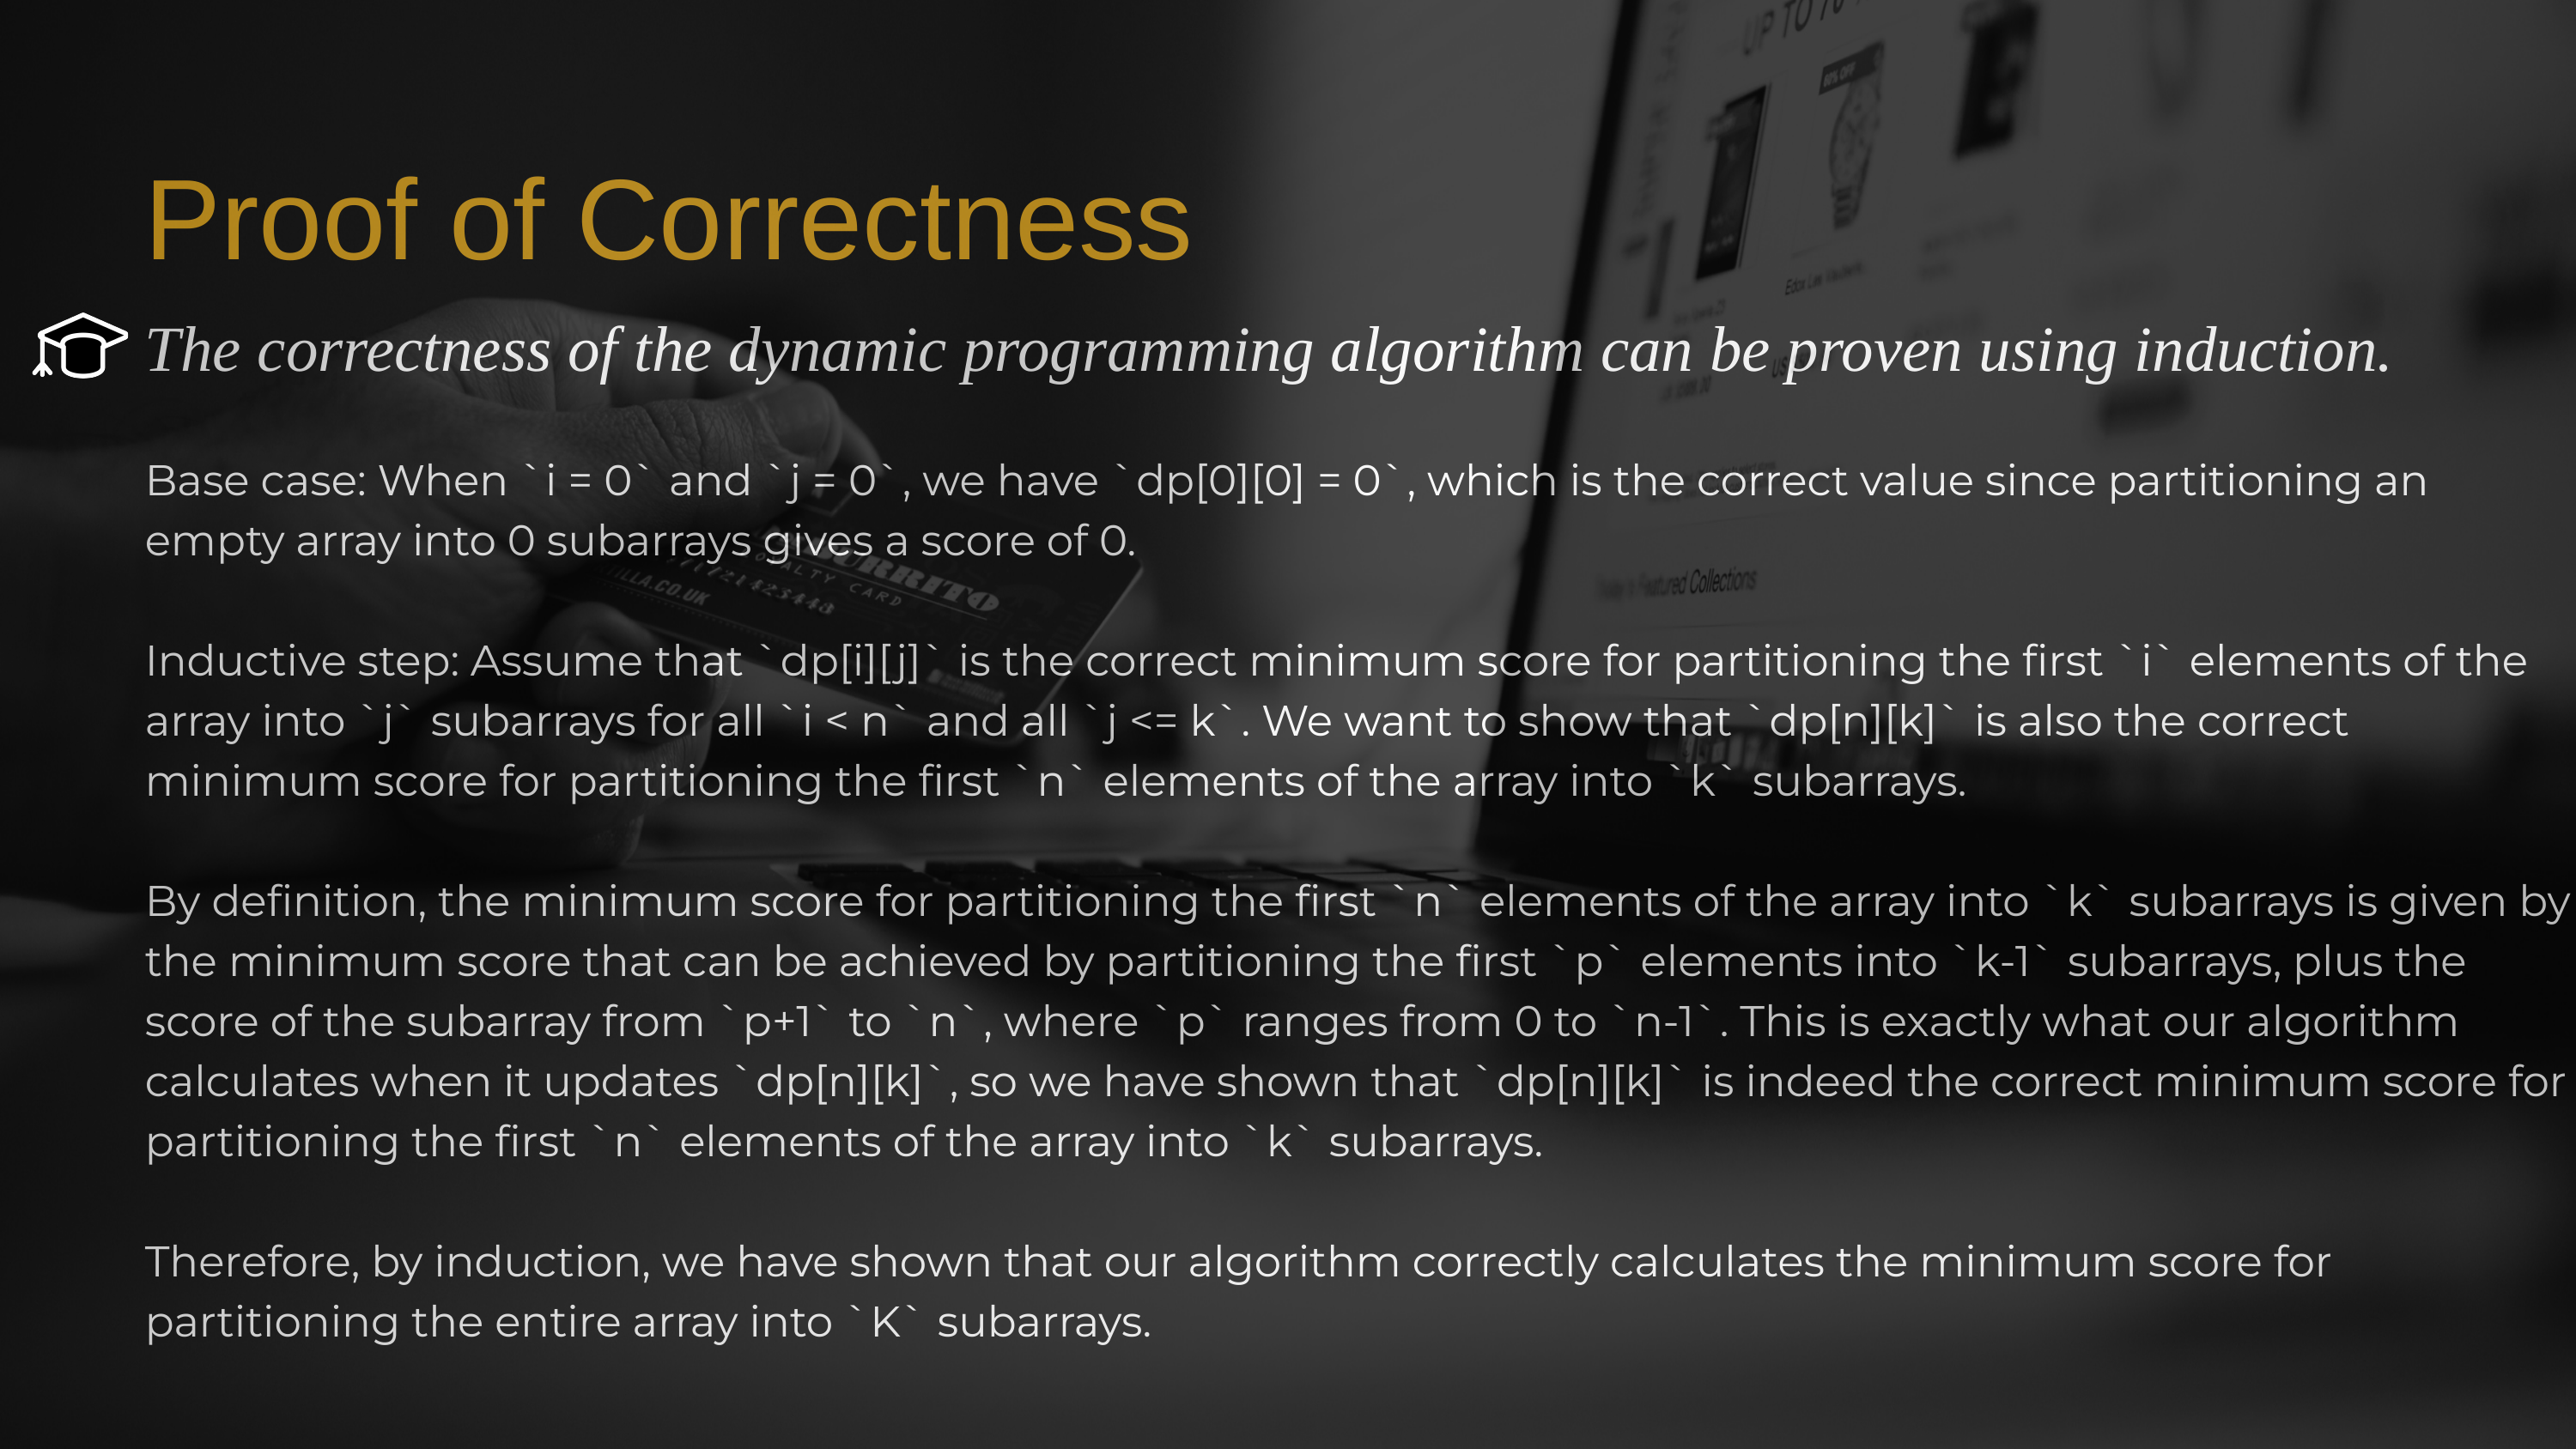

Proof of Correctness
The correctness of the dynamic programming algorithm can be proven using induction.

Base case: When `i = 0` and `j = 0`, we have `dp[0][0] = 0`, which is the correct value since partitioning an empty array into 0 subarrays gives a score of 0.

Inductive step: Assume that `dp[i][j]` is the correct minimum score for partitioning the first `i` elements of the array into `j` subarrays for all `i < n` and all `j <= k`. We want to show that `dp[n][k]` is also the correct minimum score for partitioning the first `n` elements of the array into `k` subarrays.

By definition, the minimum score for partitioning the first `n` elements of the array into `k` subarrays is given by the minimum score that can be achieved by partitioning the first `p` elements into `k-1` subarrays, plus the score of the subarray from `p+1` to `n`, where `p` ranges from 0 to `n-1`. This is exactly what our algorithm calculates when it updates `dp[n][k]`, so we have shown that `dp[n][k]` is indeed the correct minimum score for partitioning the first `n` elements of the array into `k` subarrays.

Therefore, by induction, we have shown that our algorithm correctly calculates the minimum score for partitioning the entire array into `K` subarrays.